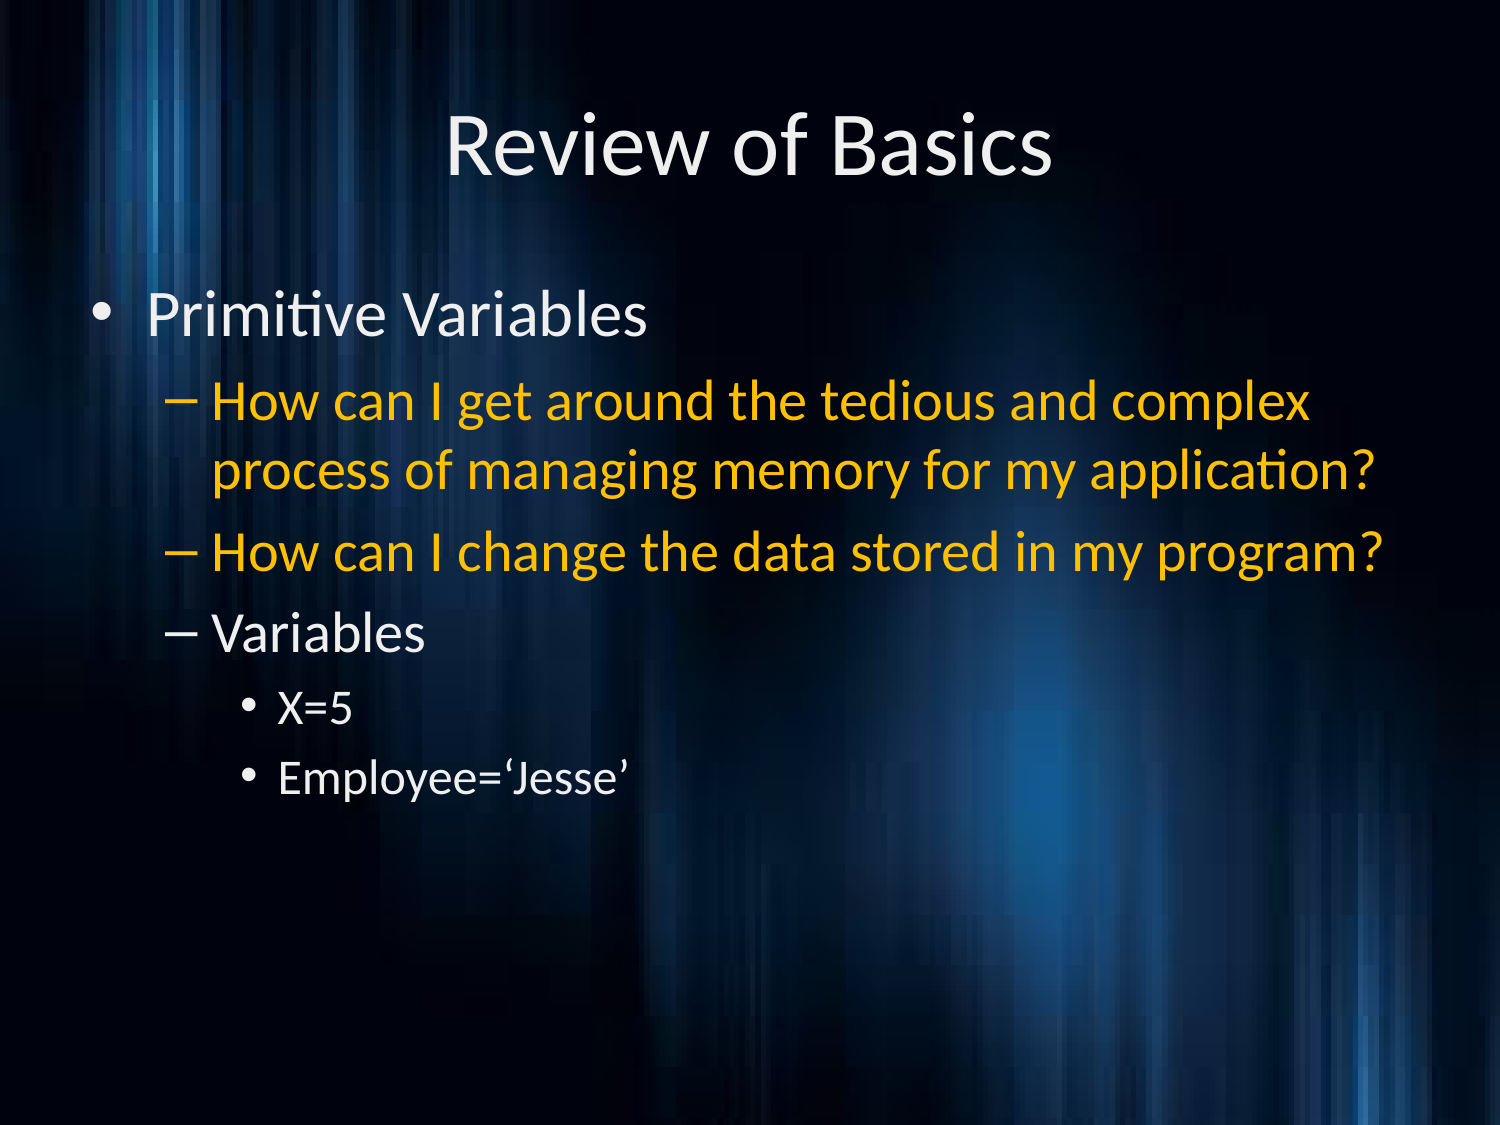

# Review of Basics
Primitive Variables
How can I get around the tedious and complex process of managing memory for my application?
How can I change the data stored in my program?
Variables
X=5
Employee=‘Jesse’